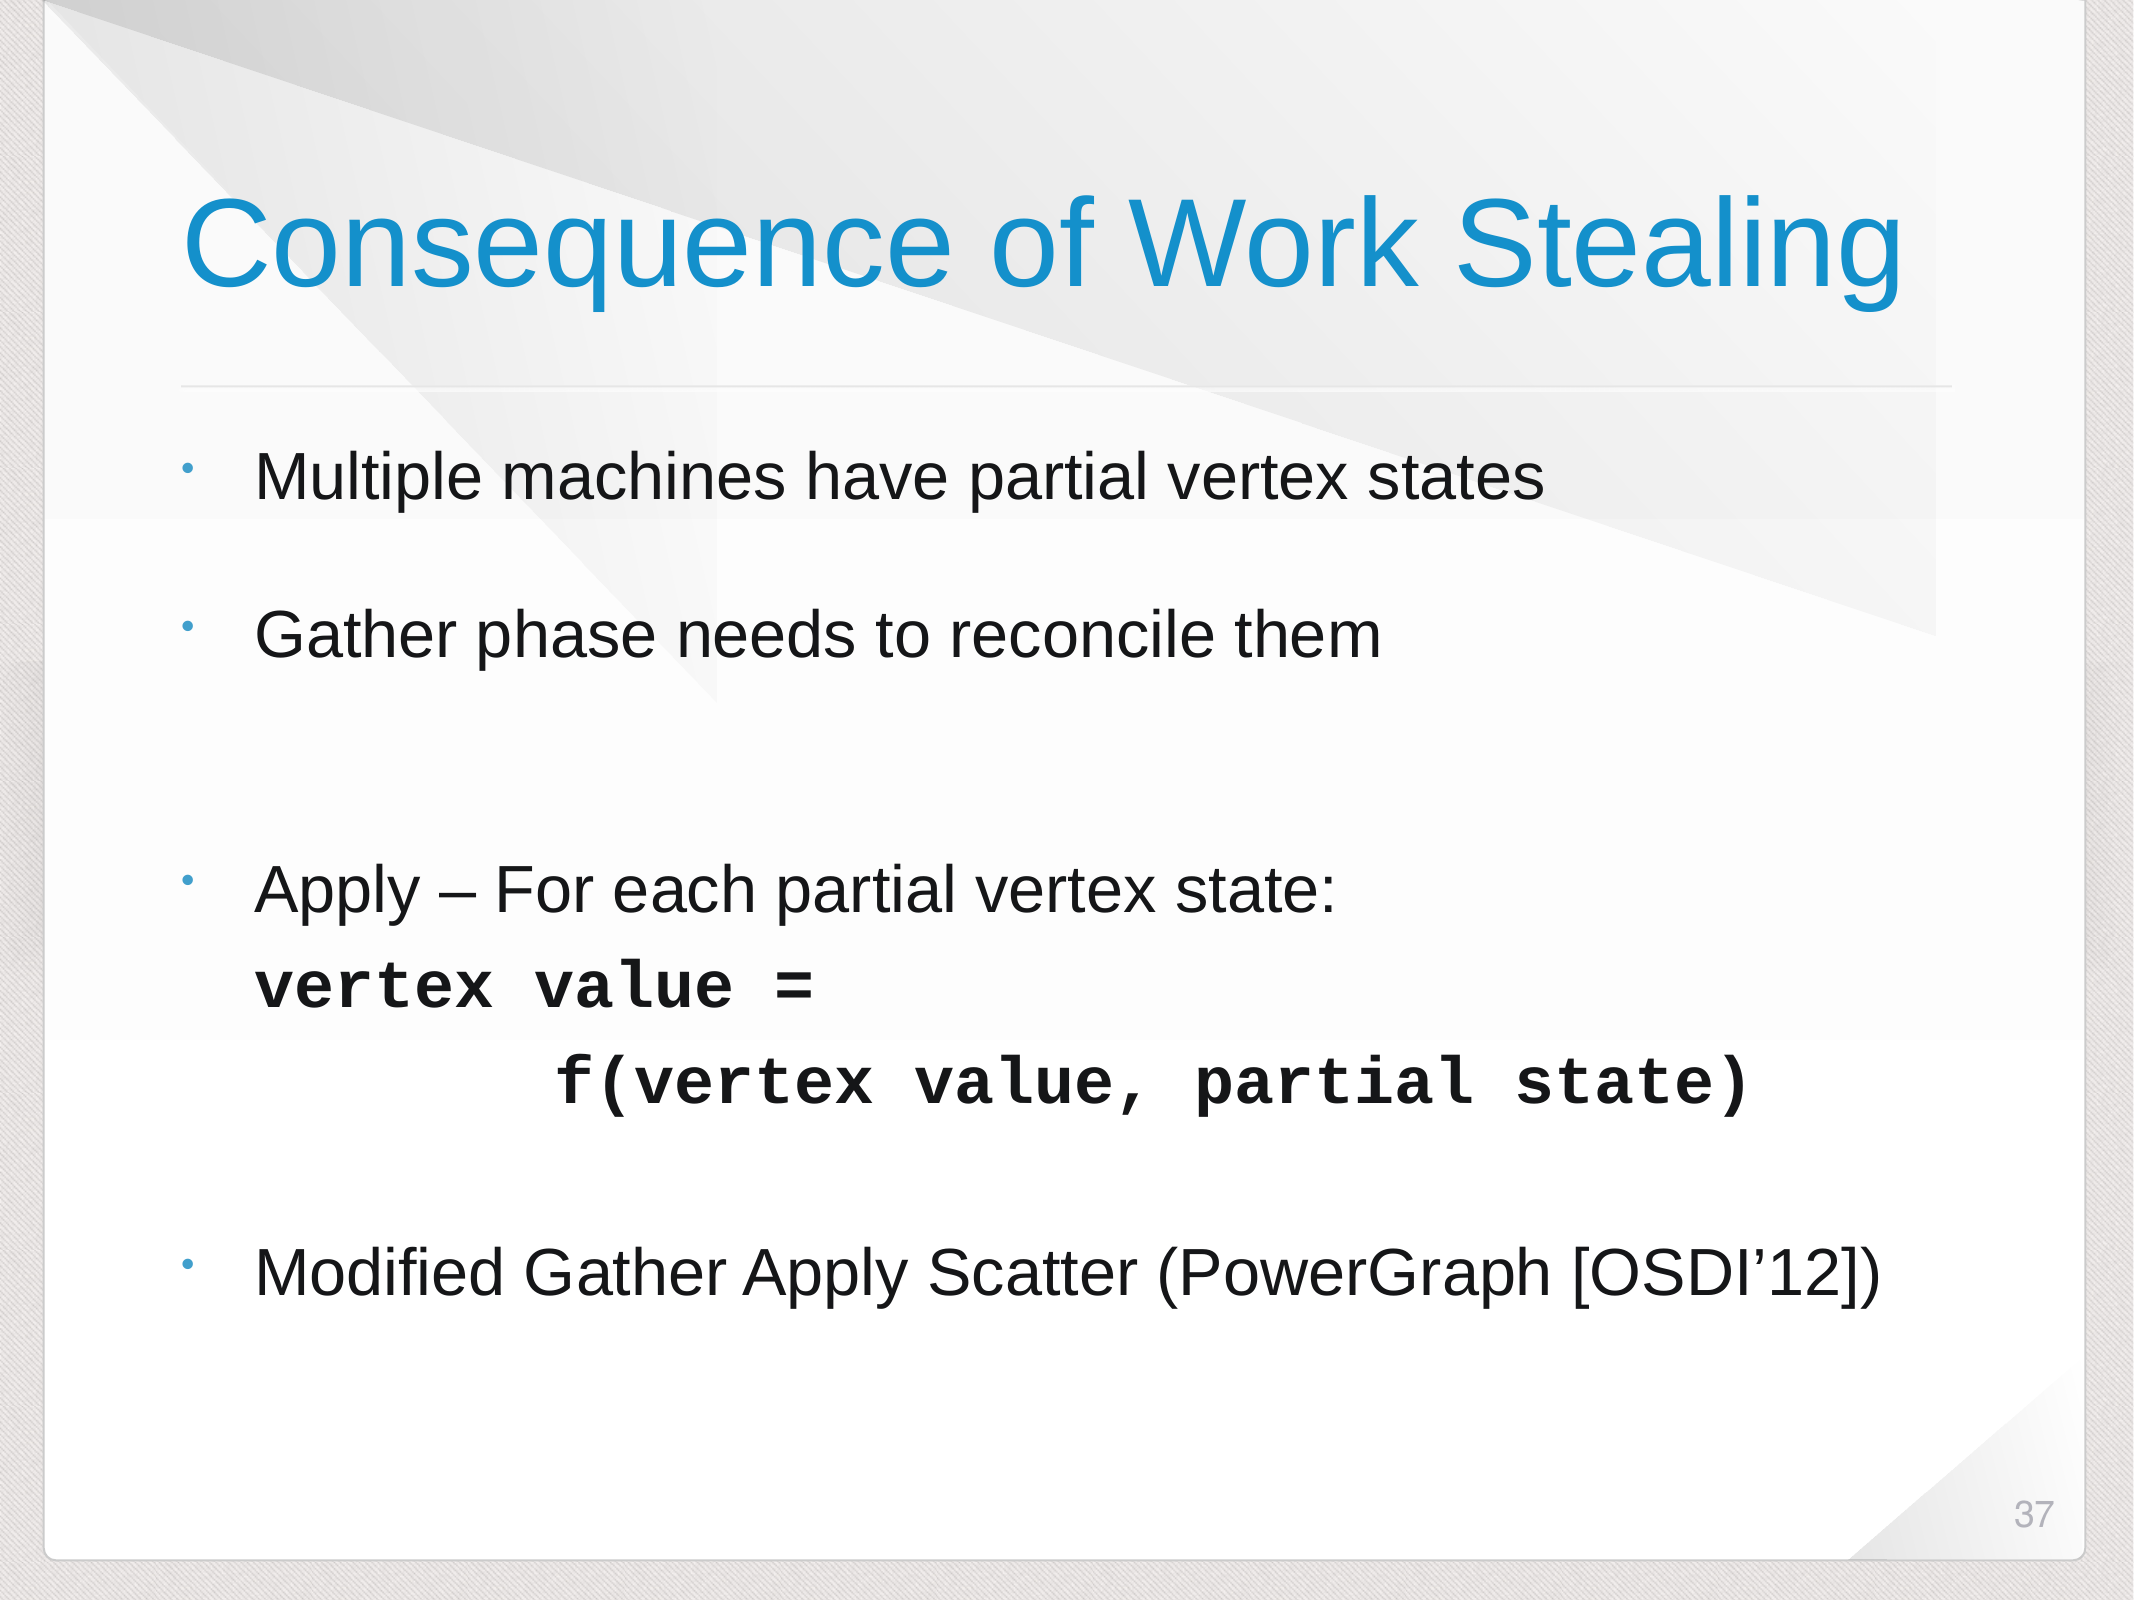

# Consequence of Work Stealing
Multiple machines have partial vertex states
Gather phase needs to reconcile them
Apply – For each partial vertex state:
vertex value =
		f(vertex value, partial state)

Modified Gather Apply Scatter (PowerGraph [OSDI’12])
37